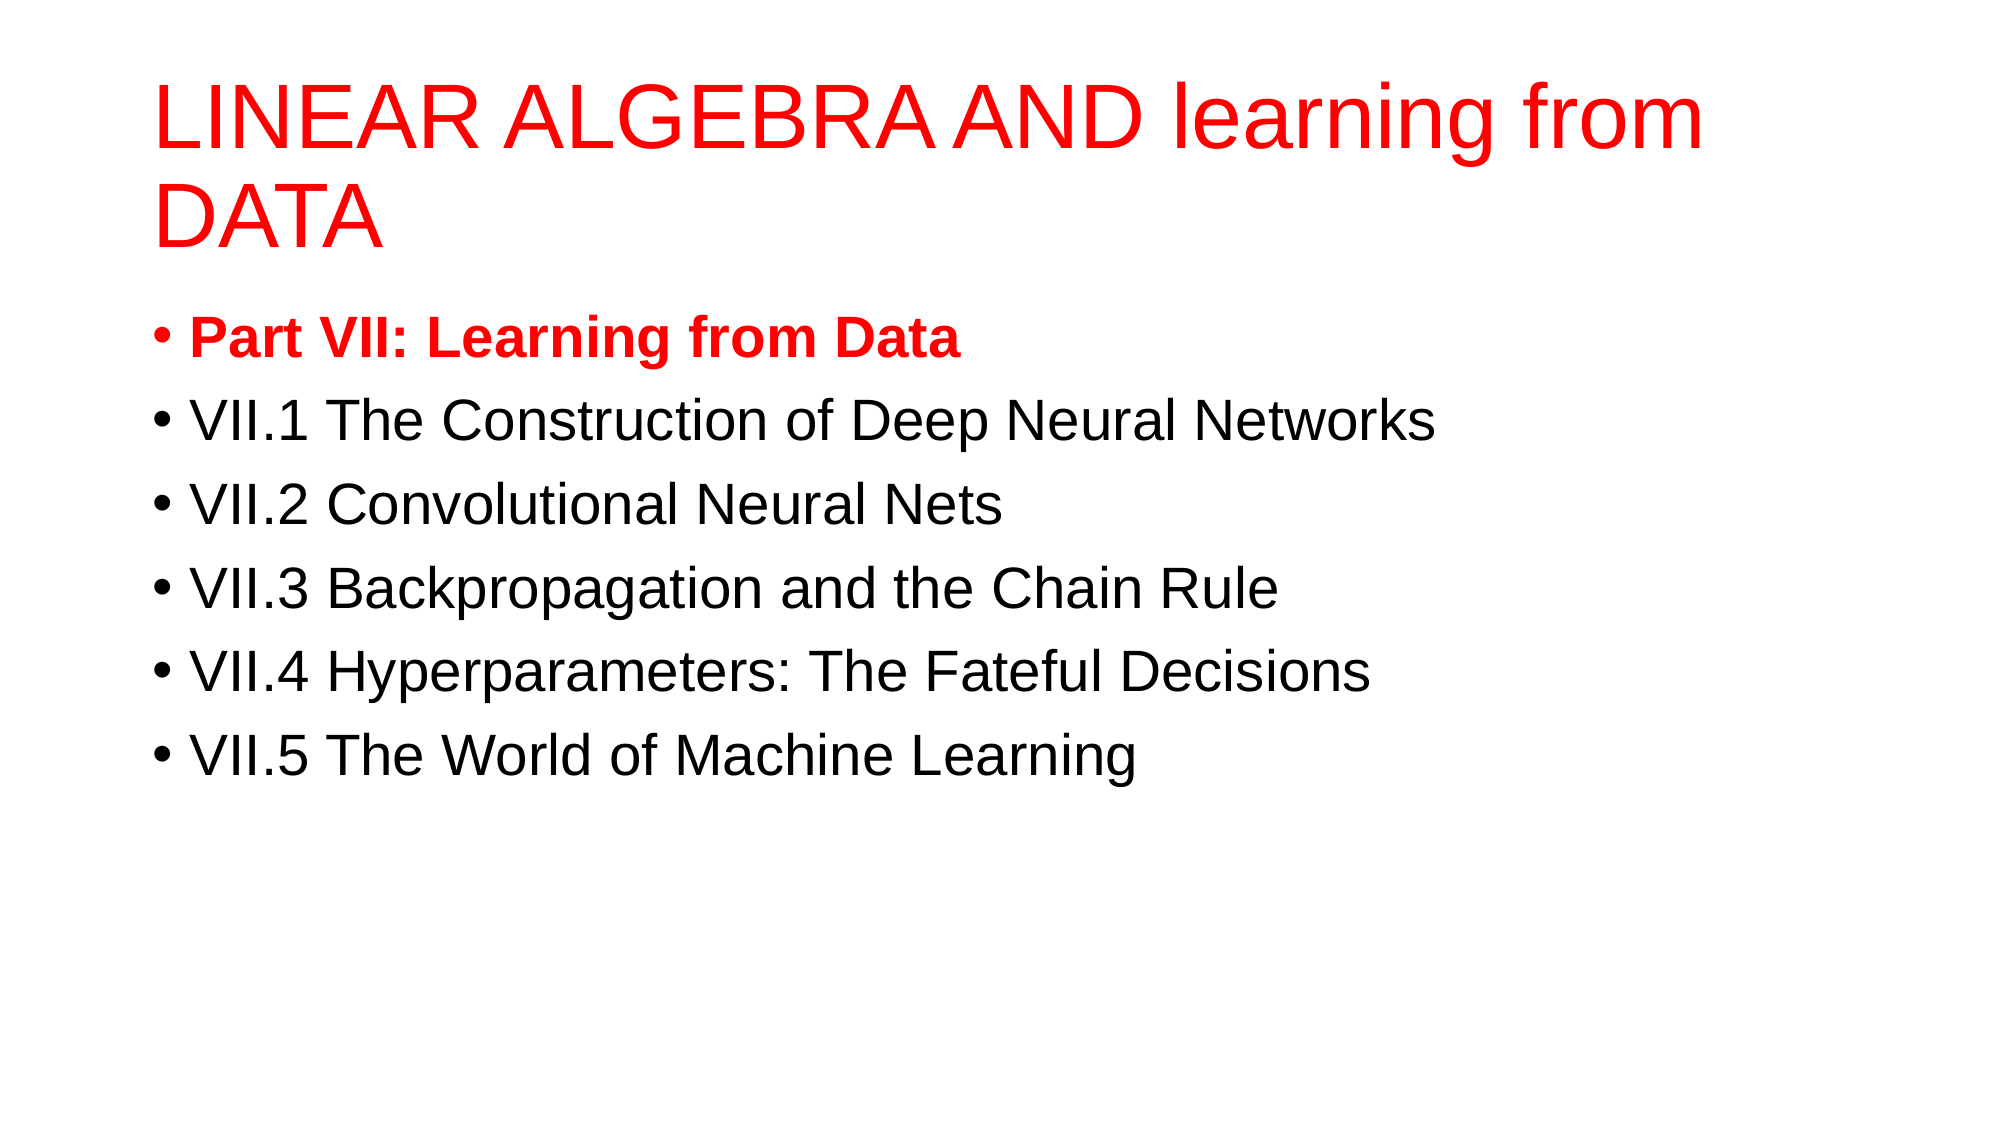

# LINEAR ALGEBRA AND learning from DATA
Part VII: Learning from Data
VII.1 The Construction of Deep Neural Networks
VII.2 Convolutional Neural Nets
VII.3 Backpropagation and the Chain Rule
VII.4 Hyperparameters: The Fateful Decisions
VII.5 The World of Machine Learning